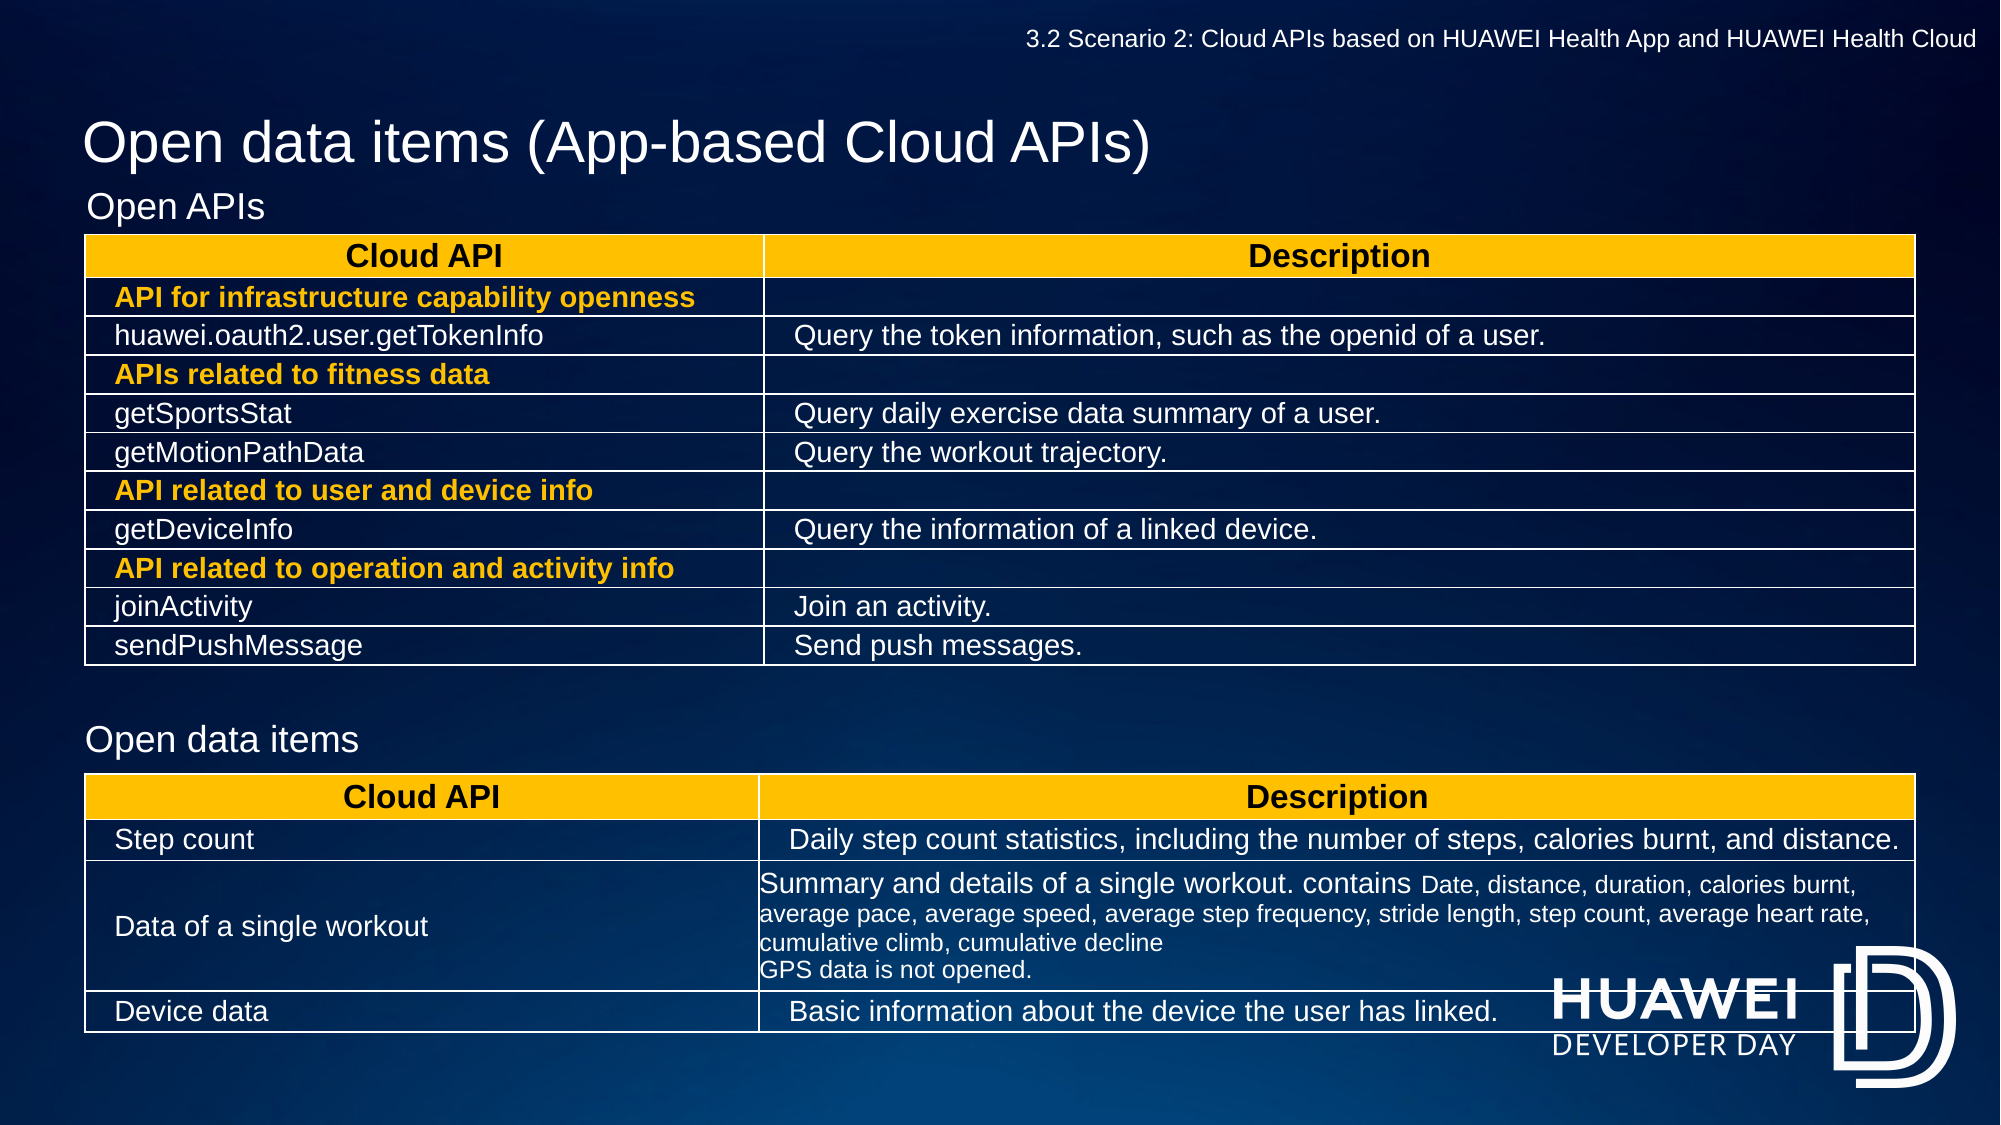

3.2 Scenario 2: Cloud APIs based on HUAWEI Health App and HUAWEI Health Cloud
Open data items (App-based Cloud APIs)

Open APIs
| Cloud API | Description |
| --- | --- |
| API for infrastructure capability openness |  |
| huawei.oauth2.user.getTokenInfo | Query the token information, such as the openid of a user. |
| APIs related to fitness data |  |
| getSportsStat | Query daily exercise data summary of a user. |
| getMotionPathData | Query the workout trajectory. |
| API related to user and device info |  |
| getDeviceInfo | Query the information of a linked device. |
| API related to operation and activity info |  |
| joinActivity | Join an activity. |
| sendPushMessage | Send push messages. |
Open data items
| Cloud API | Description |
| --- | --- |
| Step count | Daily step count statistics, including the number of steps, calories burnt, and distance. |
| Data of a single workout | Summary and details of a single workout. contains Date, distance, duration, calories burnt, average pace, average speed, average step frequency, stride length, step count, average heart rate, cumulative climb, cumulative decline GPS data is not opened. |
| Device data | Basic information about the device the user has linked. |